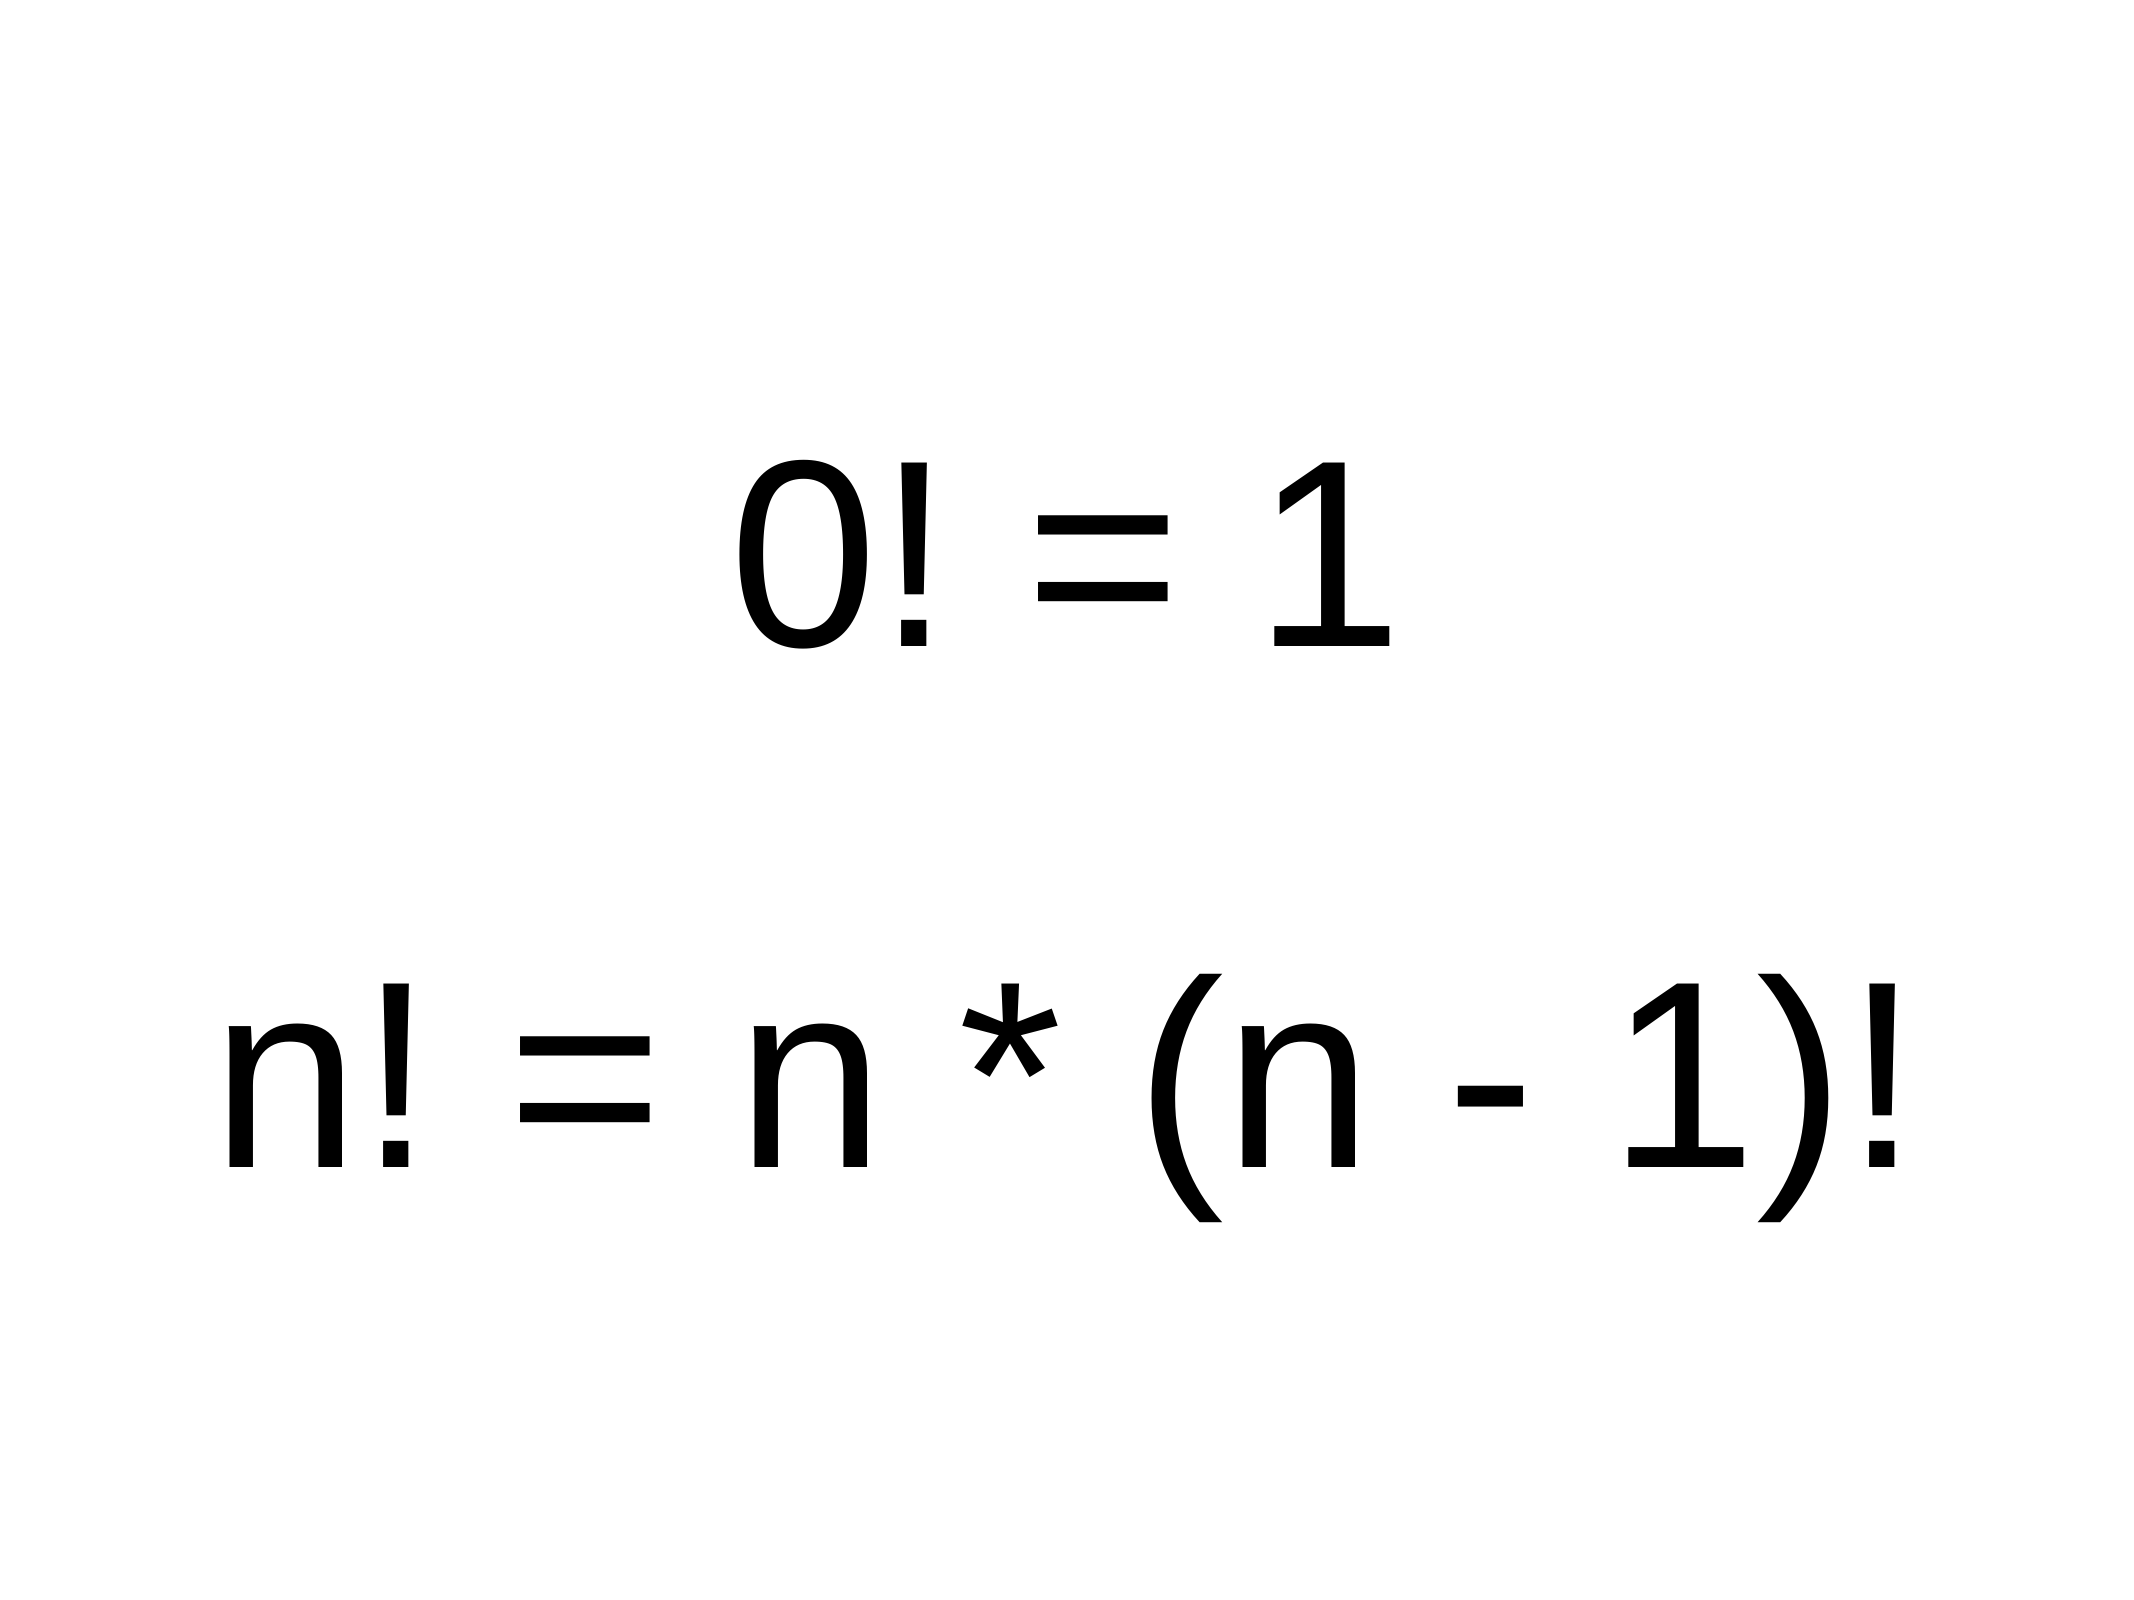

0! = 1
n! = n * (n - 1)!